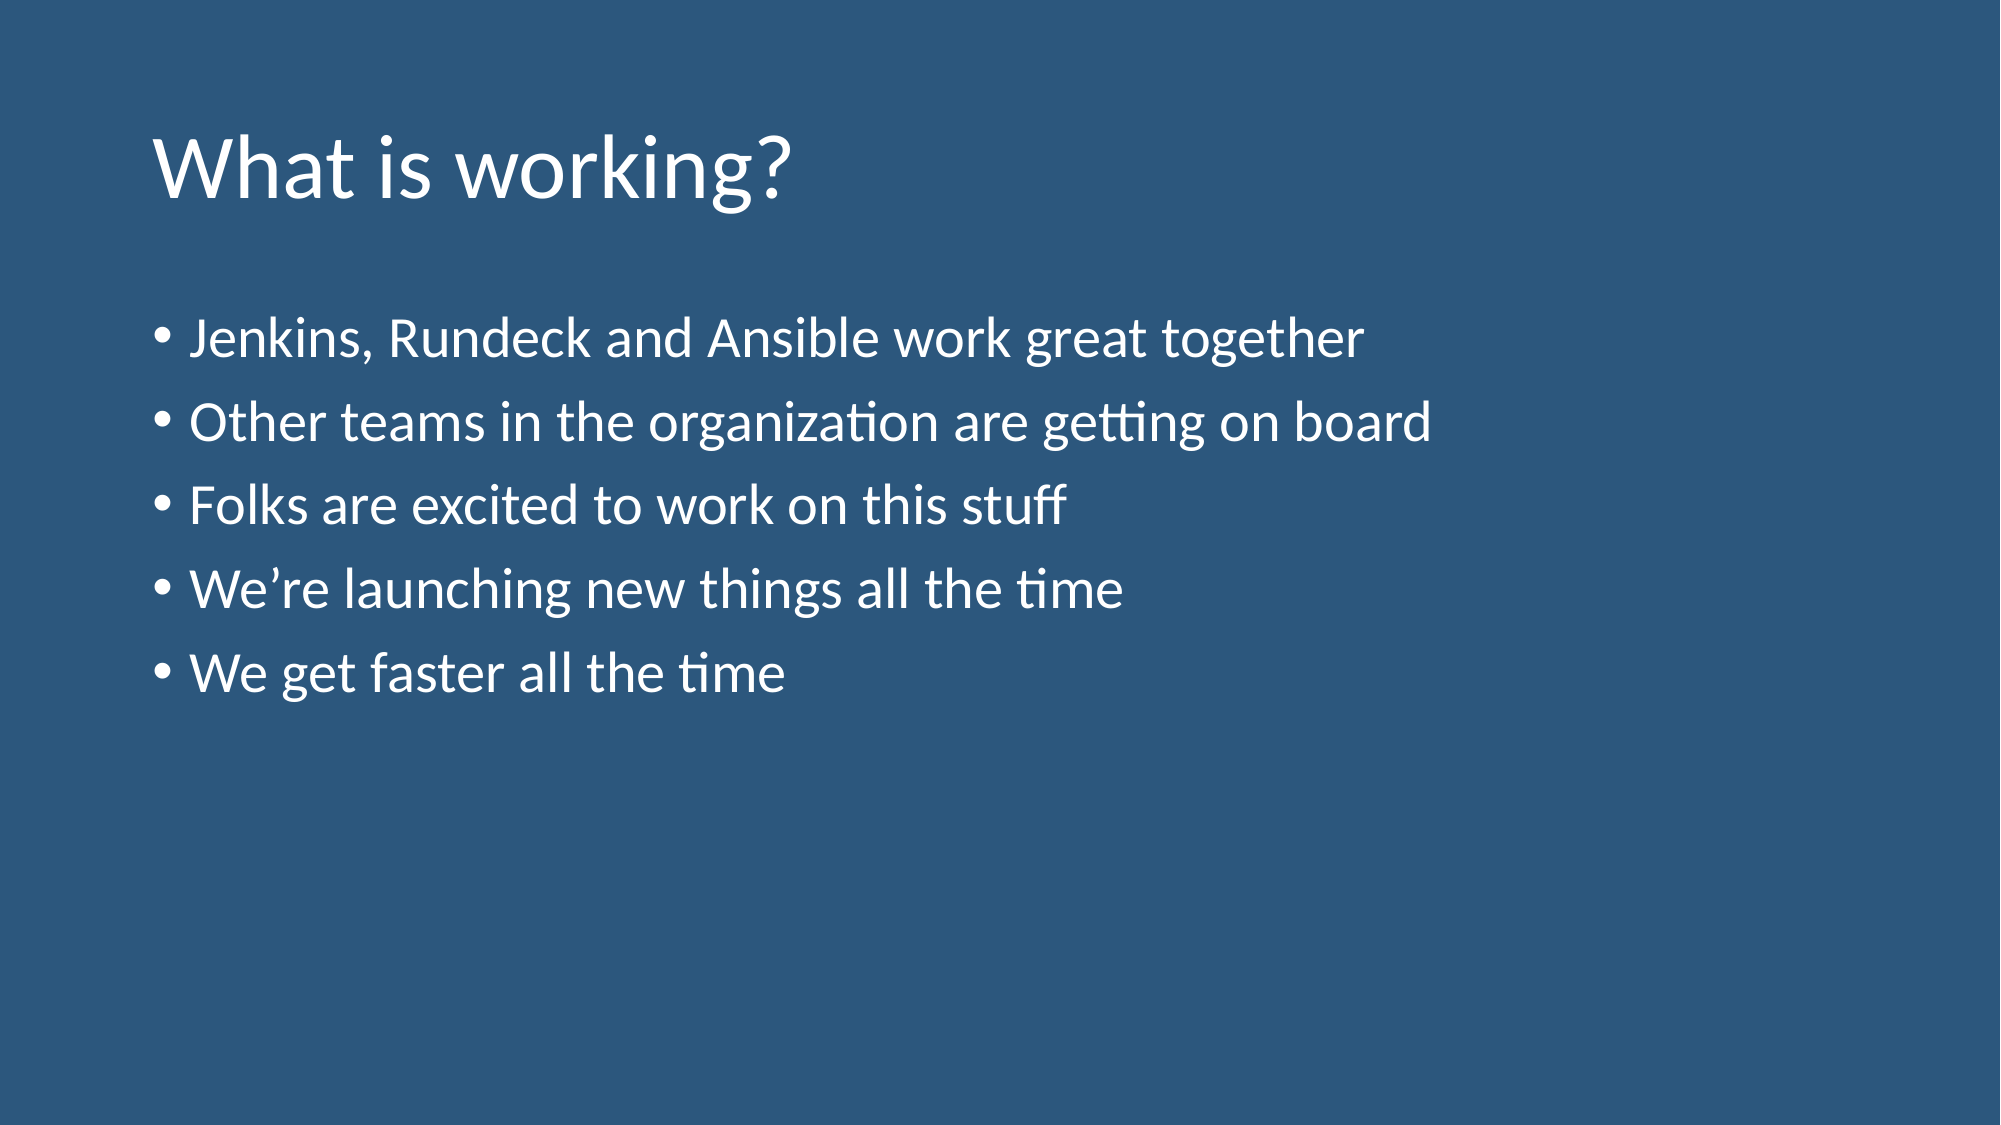

# What is working?
Jenkins, Rundeck and Ansible work great together
Other teams in the organization are getting on board
Folks are excited to work on this stuff
We’re launching new things all the time
We get faster all the time